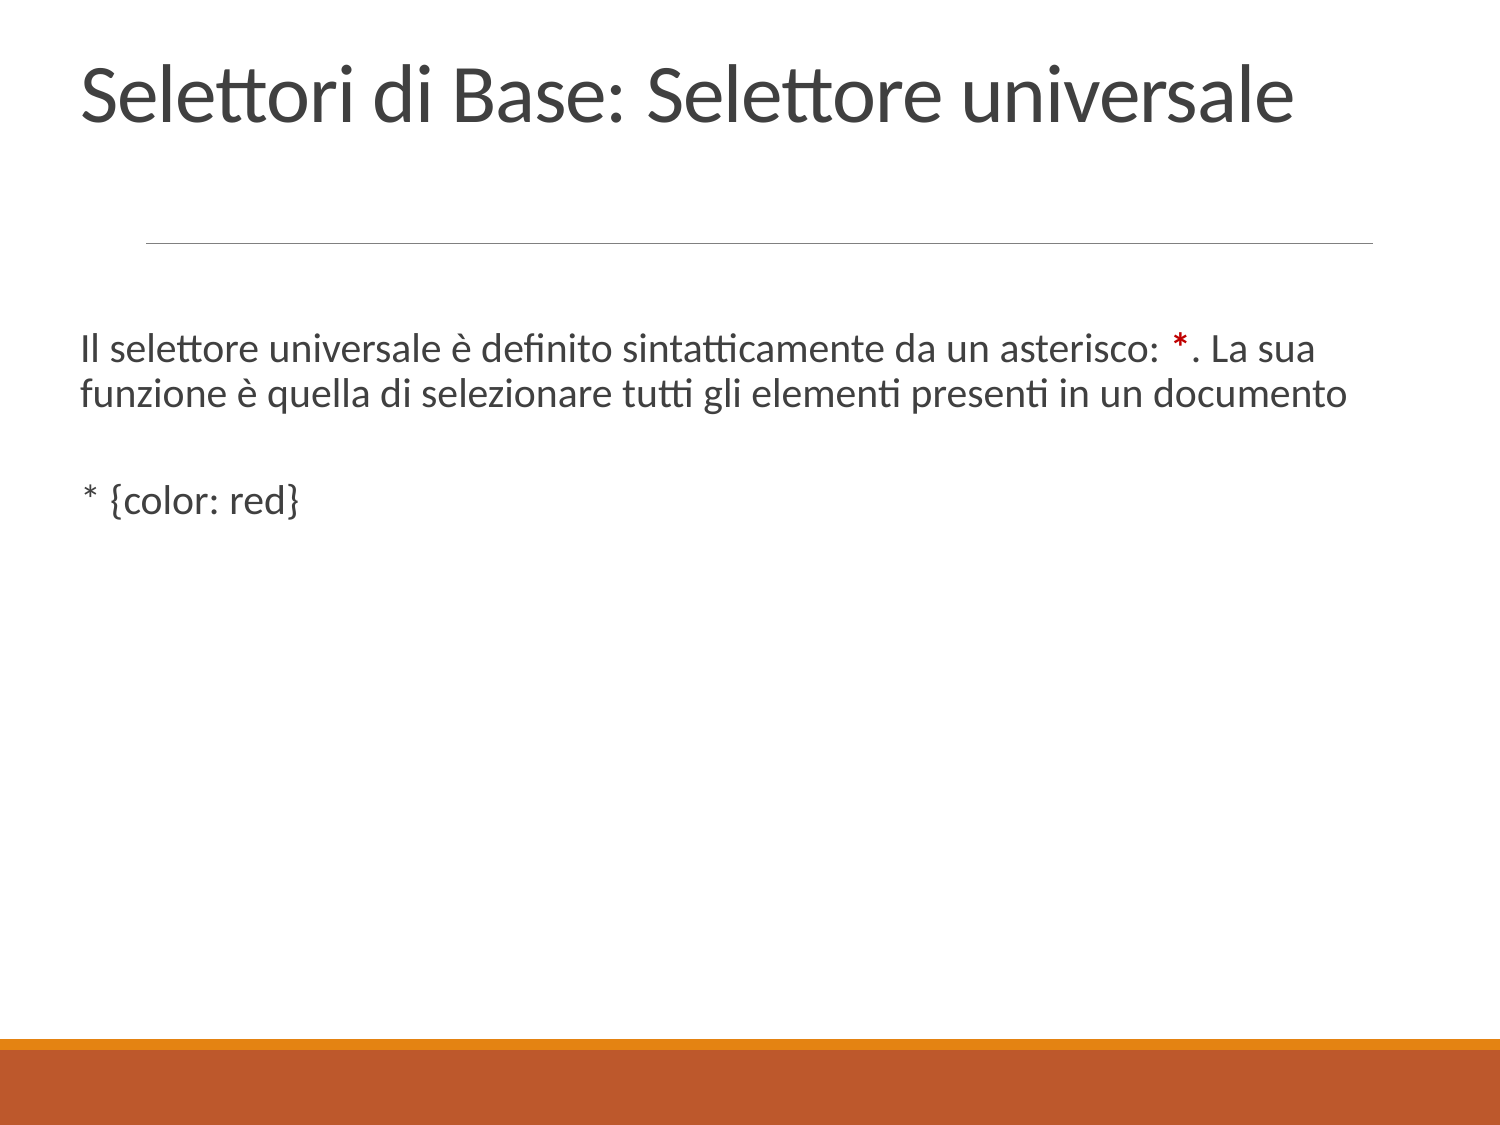

# Selettori di Base: Selettore universale

Il selettore universale è definito sintatticamente da un asterisco: *. La sua funzione è quella di selezionare tutti gli elementi presenti in un documento

* {color: red}